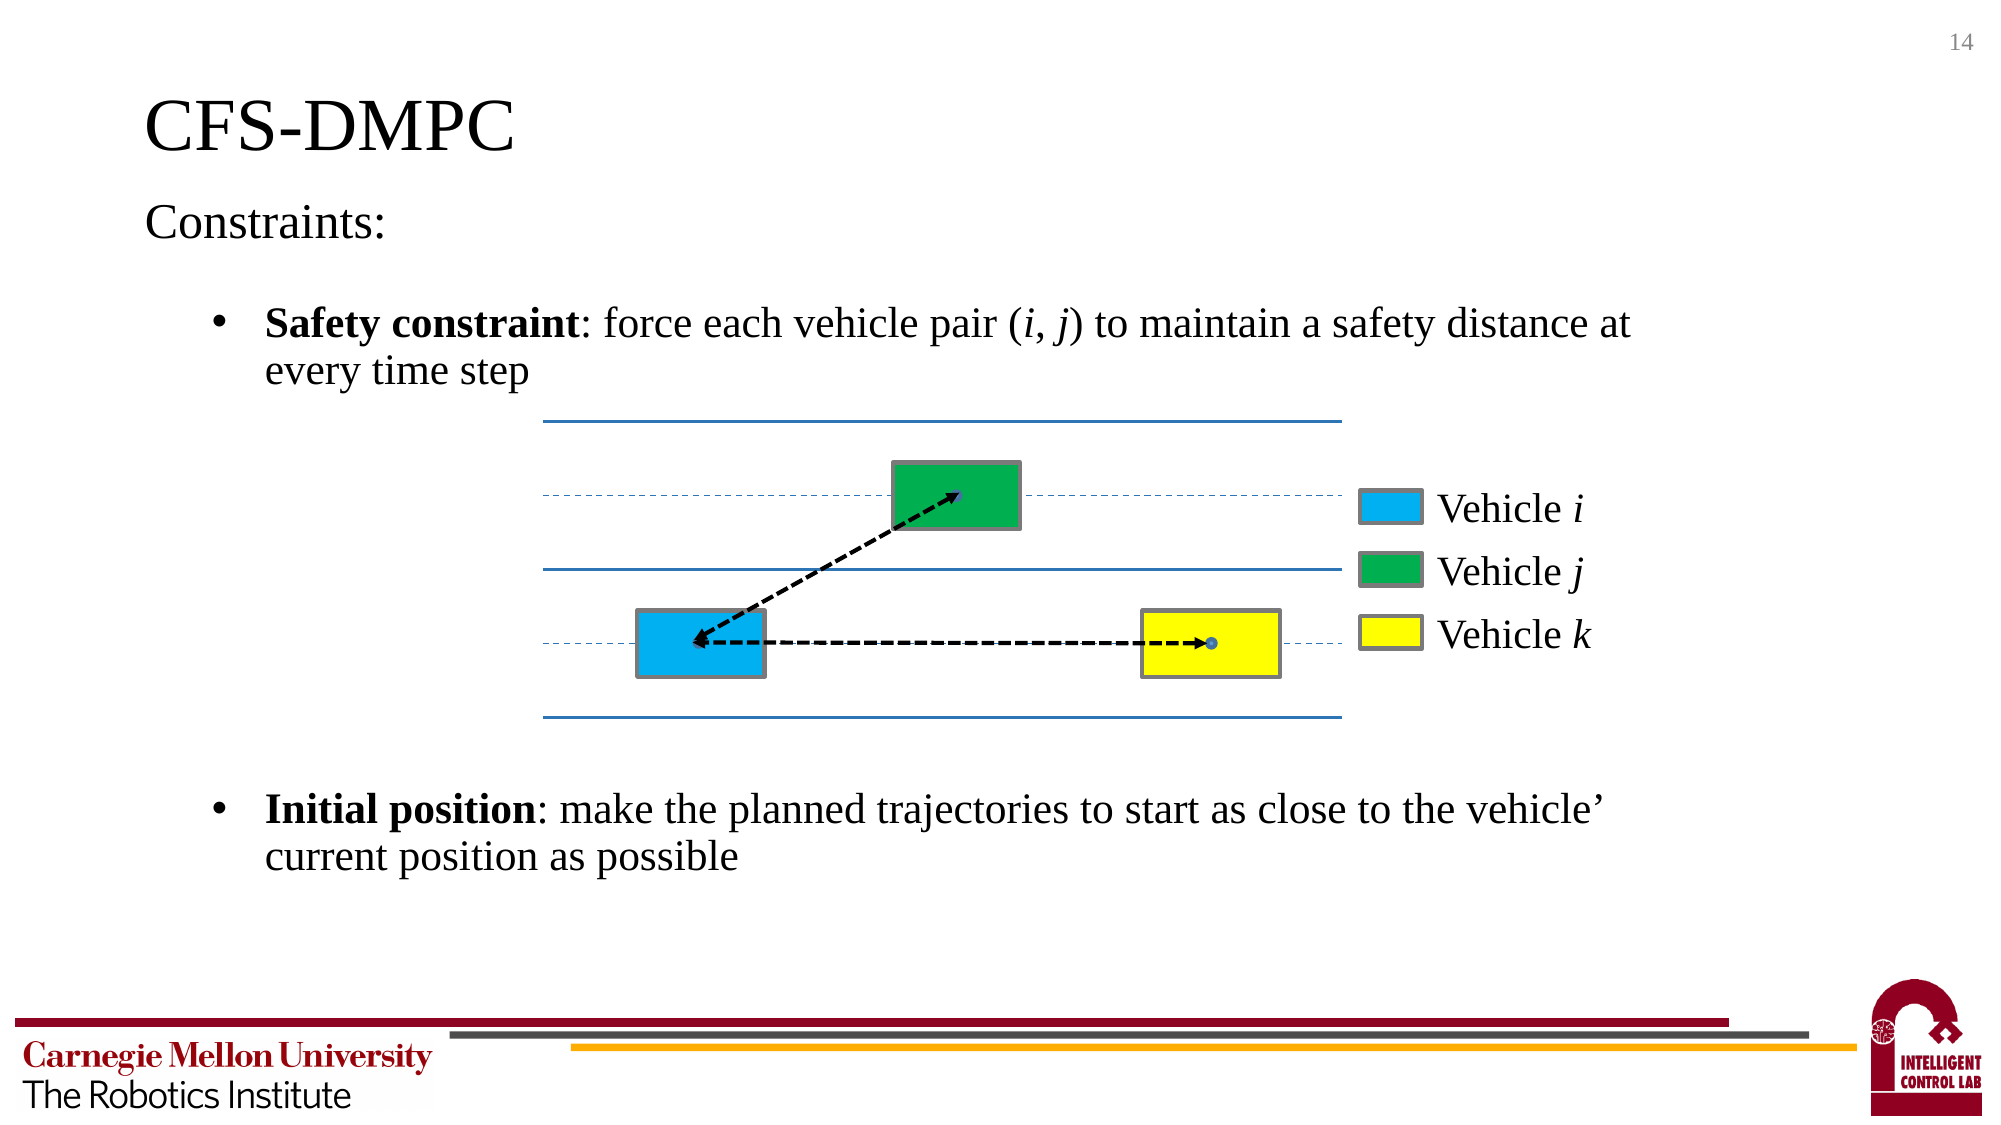

14
CFS-DMPC
Constraints:
Safety constraint: force each vehicle pair (i, j) to maintain a safety distance at every time step

Vehicle i

Vehicle j

Vehicle k

Initial position: make the planned trajectories to start as close to the vehicle’ current position as possible